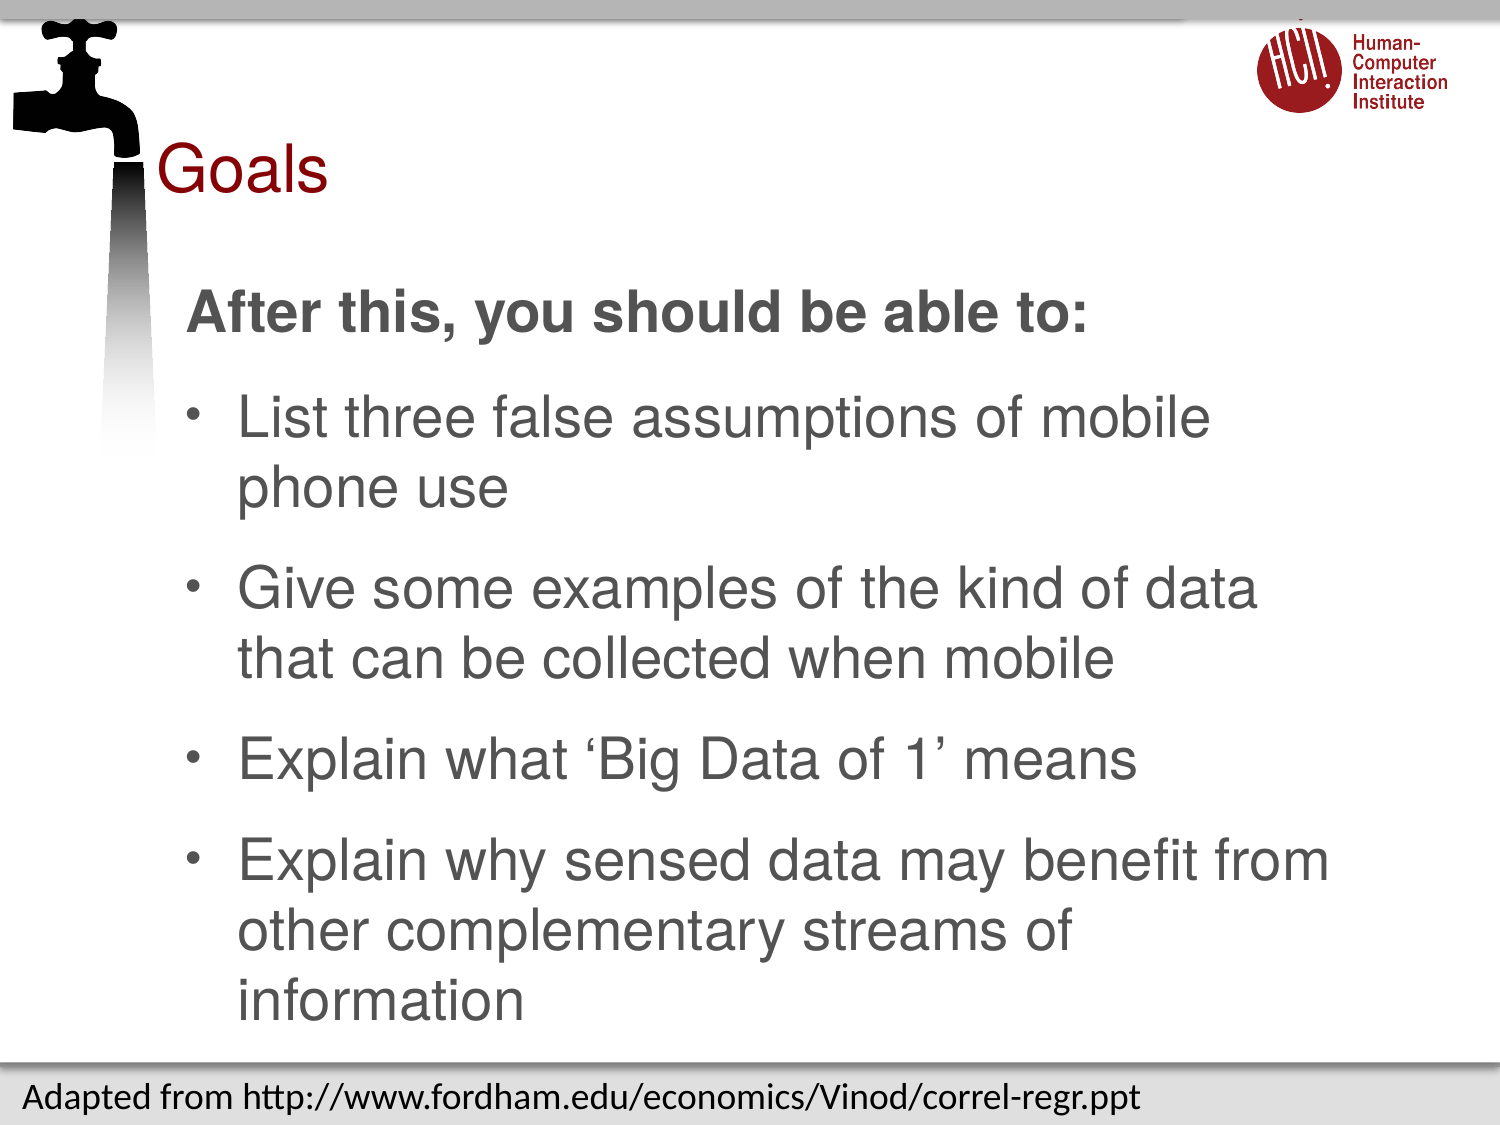

# Goals
After this, you should be able to:
List three false assumptions of mobile phone use
Give some examples of the kind of data that can be collected when mobile
Explain what ‘Big Data of 1’ means
Explain why sensed data may benefit from other complementary streams of information

Adapted from http://www.fordham.edu/economics/Vinod/correl-regr.ppt